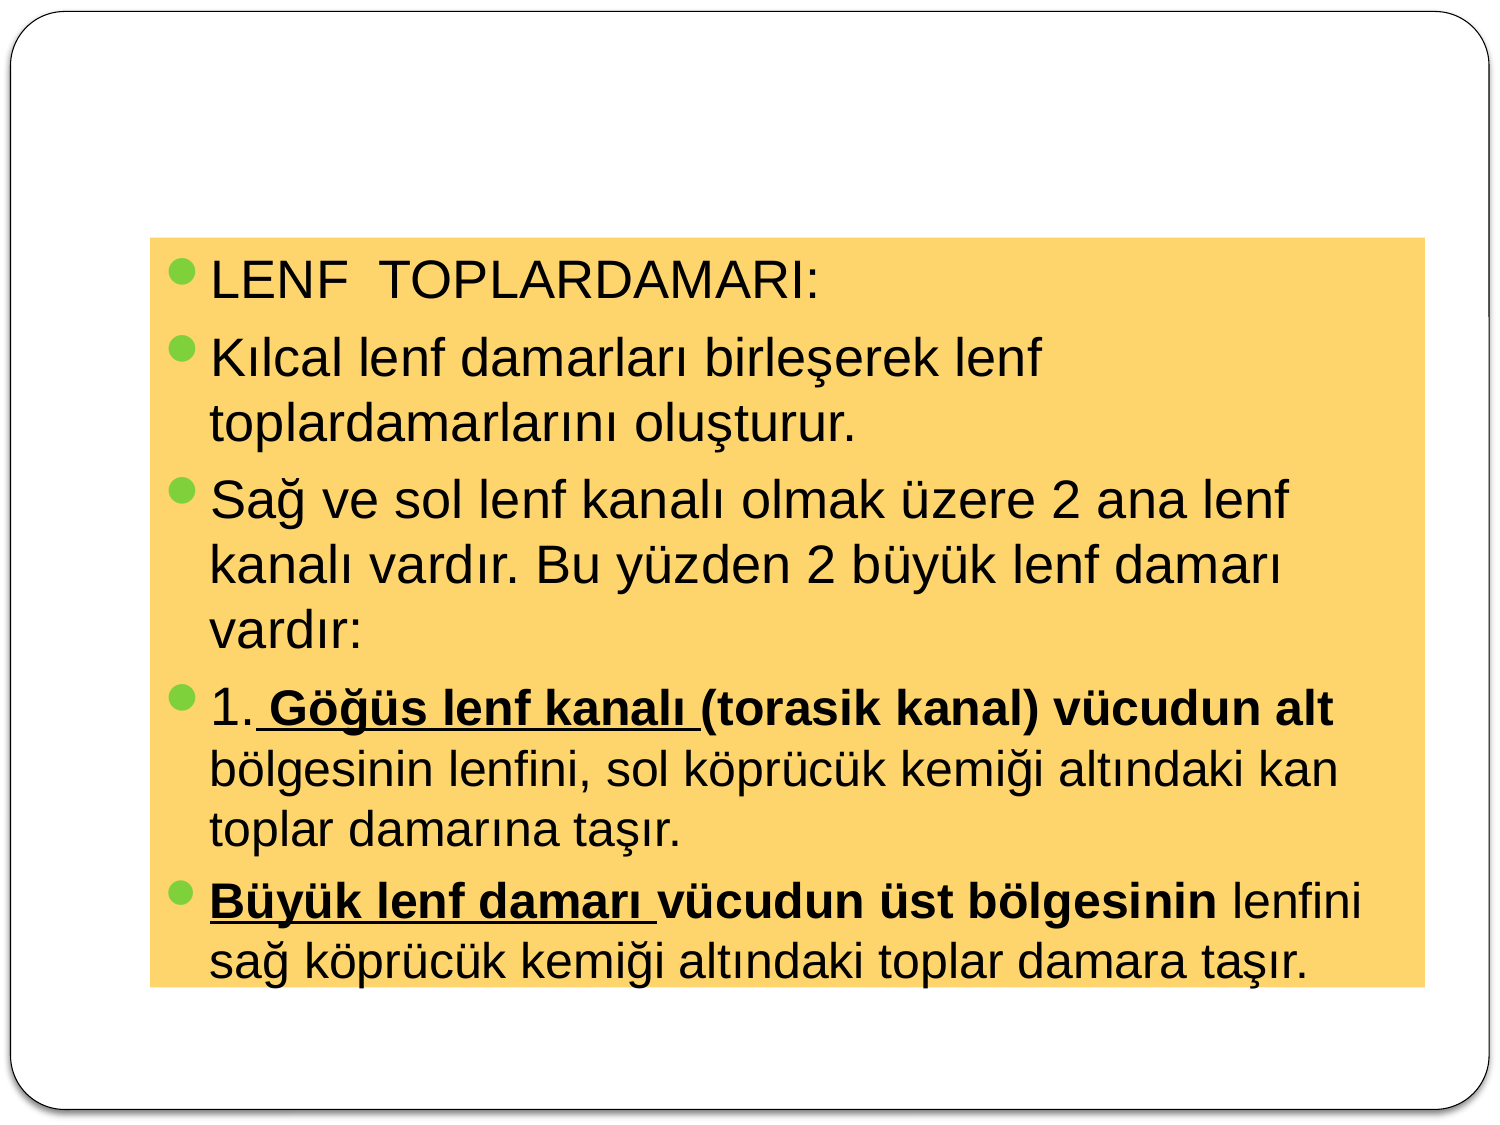

#
LENF  TOPLARDAMARI:
Kılcal lenf damarları birleşerek lenf toplardamarlarını oluşturur.
Sağ ve sol lenf kanalı olmak üzere 2 ana lenf kanalı vardır. Bu yüzden 2 büyük lenf damarı vardır:
1. Göğüs lenf kanalı (torasik kanal) vücudun alt bölgesinin lenfini, sol köprücük kemiği altındaki kan toplar damarına taşır.
Büyük lenf damarı vücudun üst bölgesinin lenfini sağ köprücük kemiği altındaki toplar damara taşır.